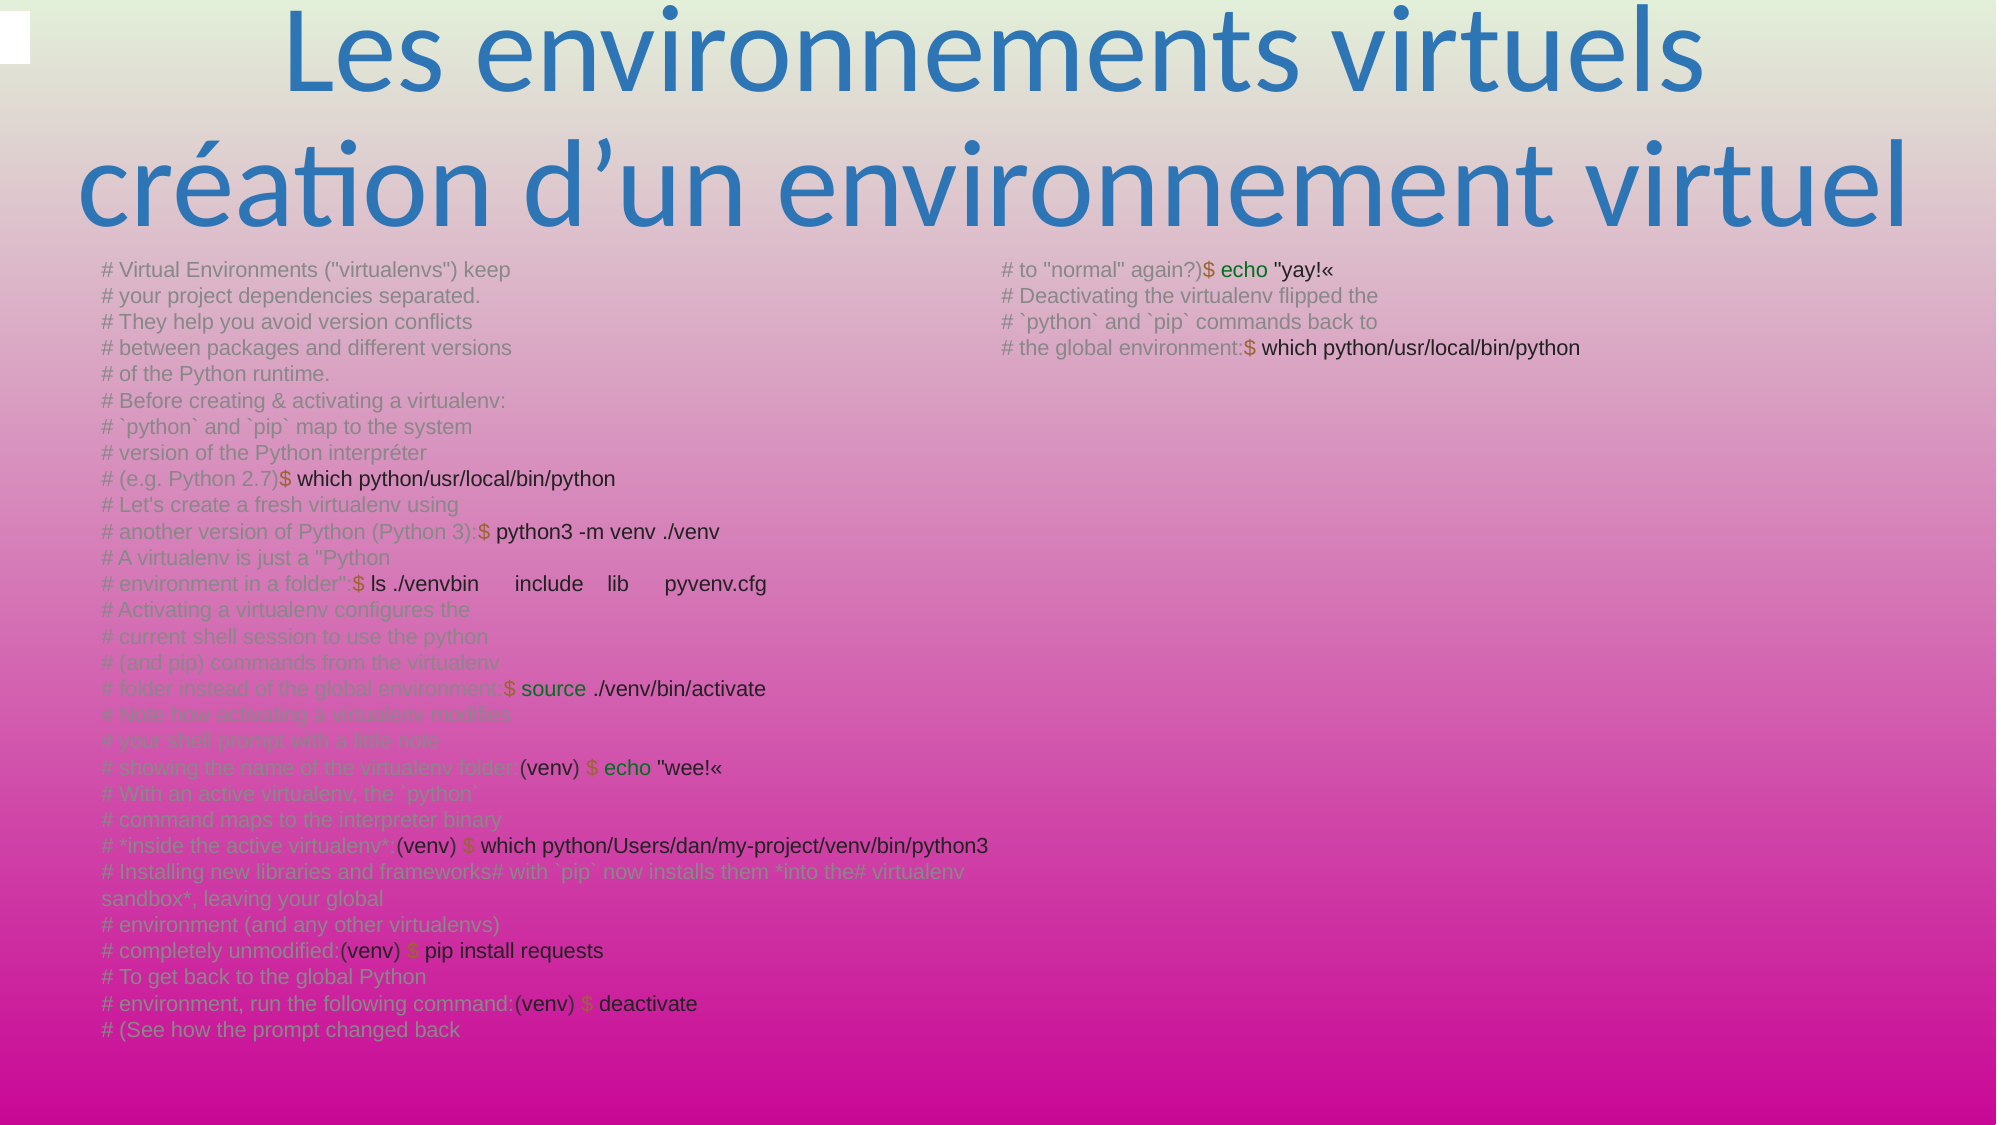

# Les environnements virtuels création d’un environnement virtuel
# Virtual Environments ("virtualenvs") keep
# your project dependencies separated.
# They help you avoid version conflicts
# between packages and different versions
# of the Python runtime.
# Before creating & activating a virtualenv:
# `python` and `pip` map to the system
# version of the Python interpréter
# (e.g. Python 2.7)$ which python/usr/local/bin/python
# Let's create a fresh virtualenv using
# another version of Python (Python 3):$ python3 -m venv ./venv
# A virtualenv is just a "Python
# environment in a folder":$ ls ./venvbin      include    lib      pyvenv.cfg
# Activating a virtualenv configures the
# current shell session to use the python
# (and pip) commands from the virtualenv
# folder instead of the global environment:$ source ./venv/bin/activate
# Note how activating a virtualenv modifies
# your shell prompt with a little note
# showing the name of the virtualenv folder:(venv) $ echo "wee!«
# With an active virtualenv, the `python`
# command maps to the interpreter binary
# *inside the active virtualenv*:(venv) $ which python/Users/dan/my-project/venv/bin/python3
# Installing new libraries and frameworks# with `pip` now installs them *into the# virtualenv sandbox*, leaving your global
# environment (and any other virtualenvs)
# completely unmodified:(venv) $ pip install requests
# To get back to the global Python
# environment, run the following command:(venv) $ deactivate
# (See how the prompt changed back
# to "normal" again?)$ echo "yay!«
# Deactivating the virtualenv flipped the
# `python` and `pip` commands back to
# the global environment:$ which python/usr/local/bin/python

856